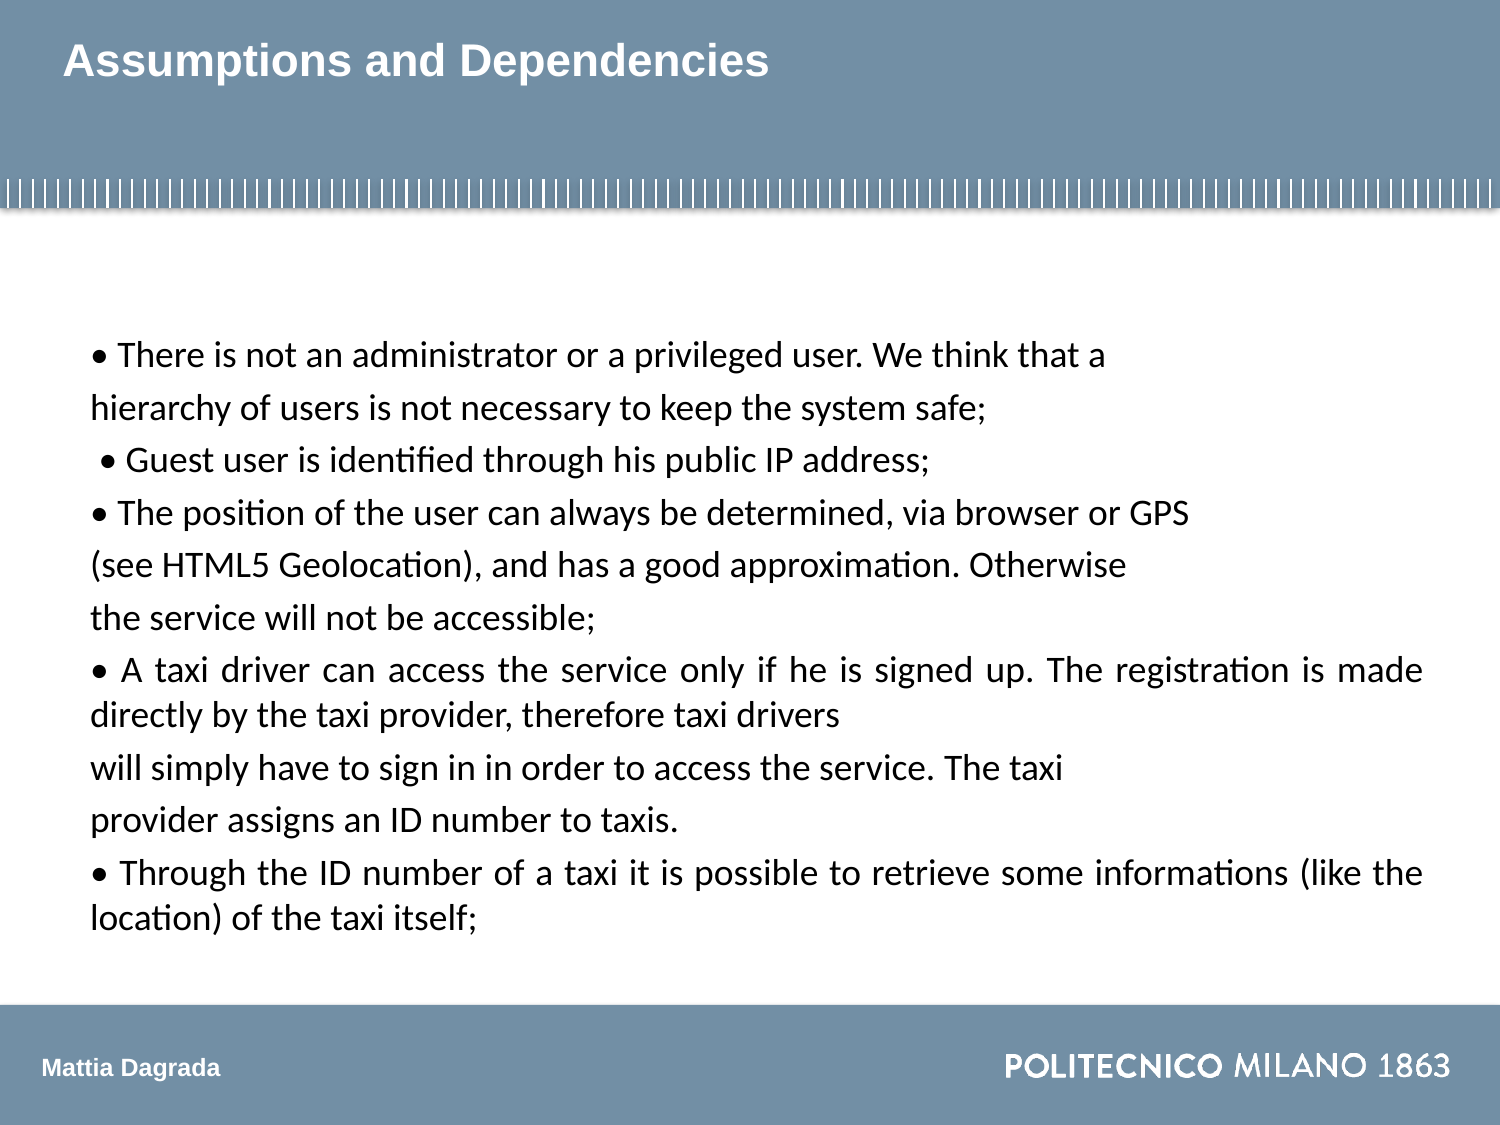

# Assumptions and Dependencies
• There is not an administrator or a privileged user. We think that a
hierarchy of users is not necessary to keep the system safe;
 • Guest user is identified through his public IP address;
• The position of the user can always be determined, via browser or GPS
(see HTML5 Geolocation), and has a good approximation. Otherwise
the service will not be accessible;
• A taxi driver can access the service only if he is signed up. The registration is made directly by the taxi provider, therefore taxi drivers
will simply have to sign in in order to access the service. The taxi
provider assigns an ID number to taxis.
• Through the ID number of a taxi it is possible to retrieve some informations (like the location) of the taxi itself;